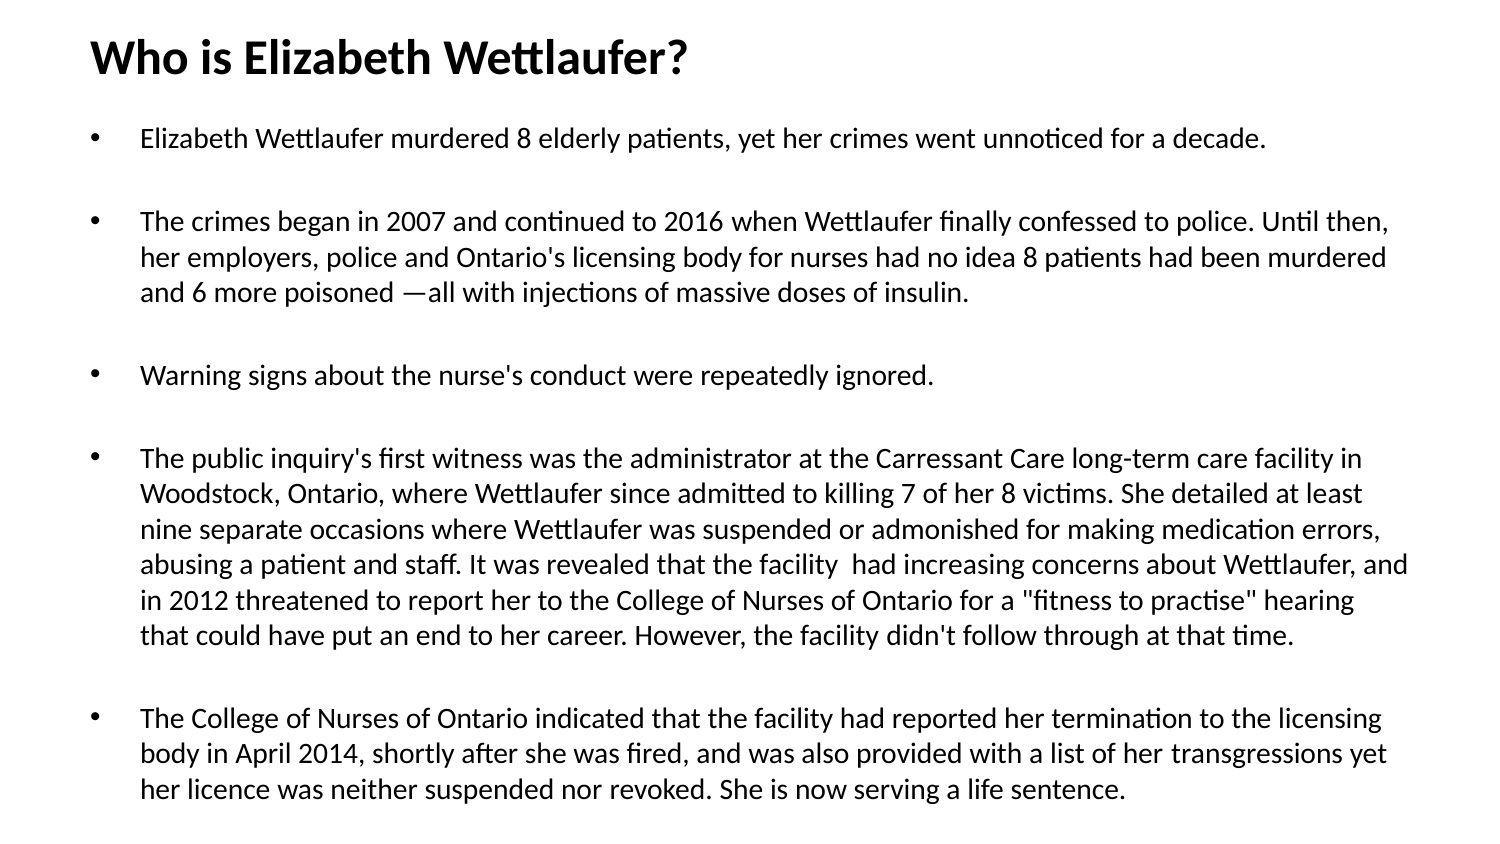

# Who is Elizabeth Wettlaufer?
Elizabeth Wettlaufer murdered 8 elderly patients, yet her crimes went unnoticed for a decade.

The crimes began in 2007 and continued to 2016 when Wettlaufer finally confessed to police. Until then, her employers, police and Ontario's licensing body for nurses had no idea 8 patients had been murdered and 6 more poisoned —all with injections of massive doses of insulin.

Warning signs about the nurse's conduct were repeatedly ignored.

The public inquiry's first witness was the administrator at the Carressant Care long-term care facility in Woodstock, Ontario, where Wettlaufer since admitted to killing 7 of her 8 victims. She detailed at least nine separate occasions where Wettlaufer was suspended or admonished for making medication errors, abusing a patient and staff. It was revealed that the facility  had increasing concerns about Wettlaufer, and in 2012 threatened to report her to the College of Nurses of Ontario for a "fitness to practise" hearing that could have put an end to her career. However, the facility didn't follow through at that time.

The College of Nurses of Ontario indicated that the facility had reported her termination to the licensing body in April 2014, shortly after she was fired, and was also provided with a list of her transgressions yet her licence was neither suspended nor revoked. She is now serving a life sentence.